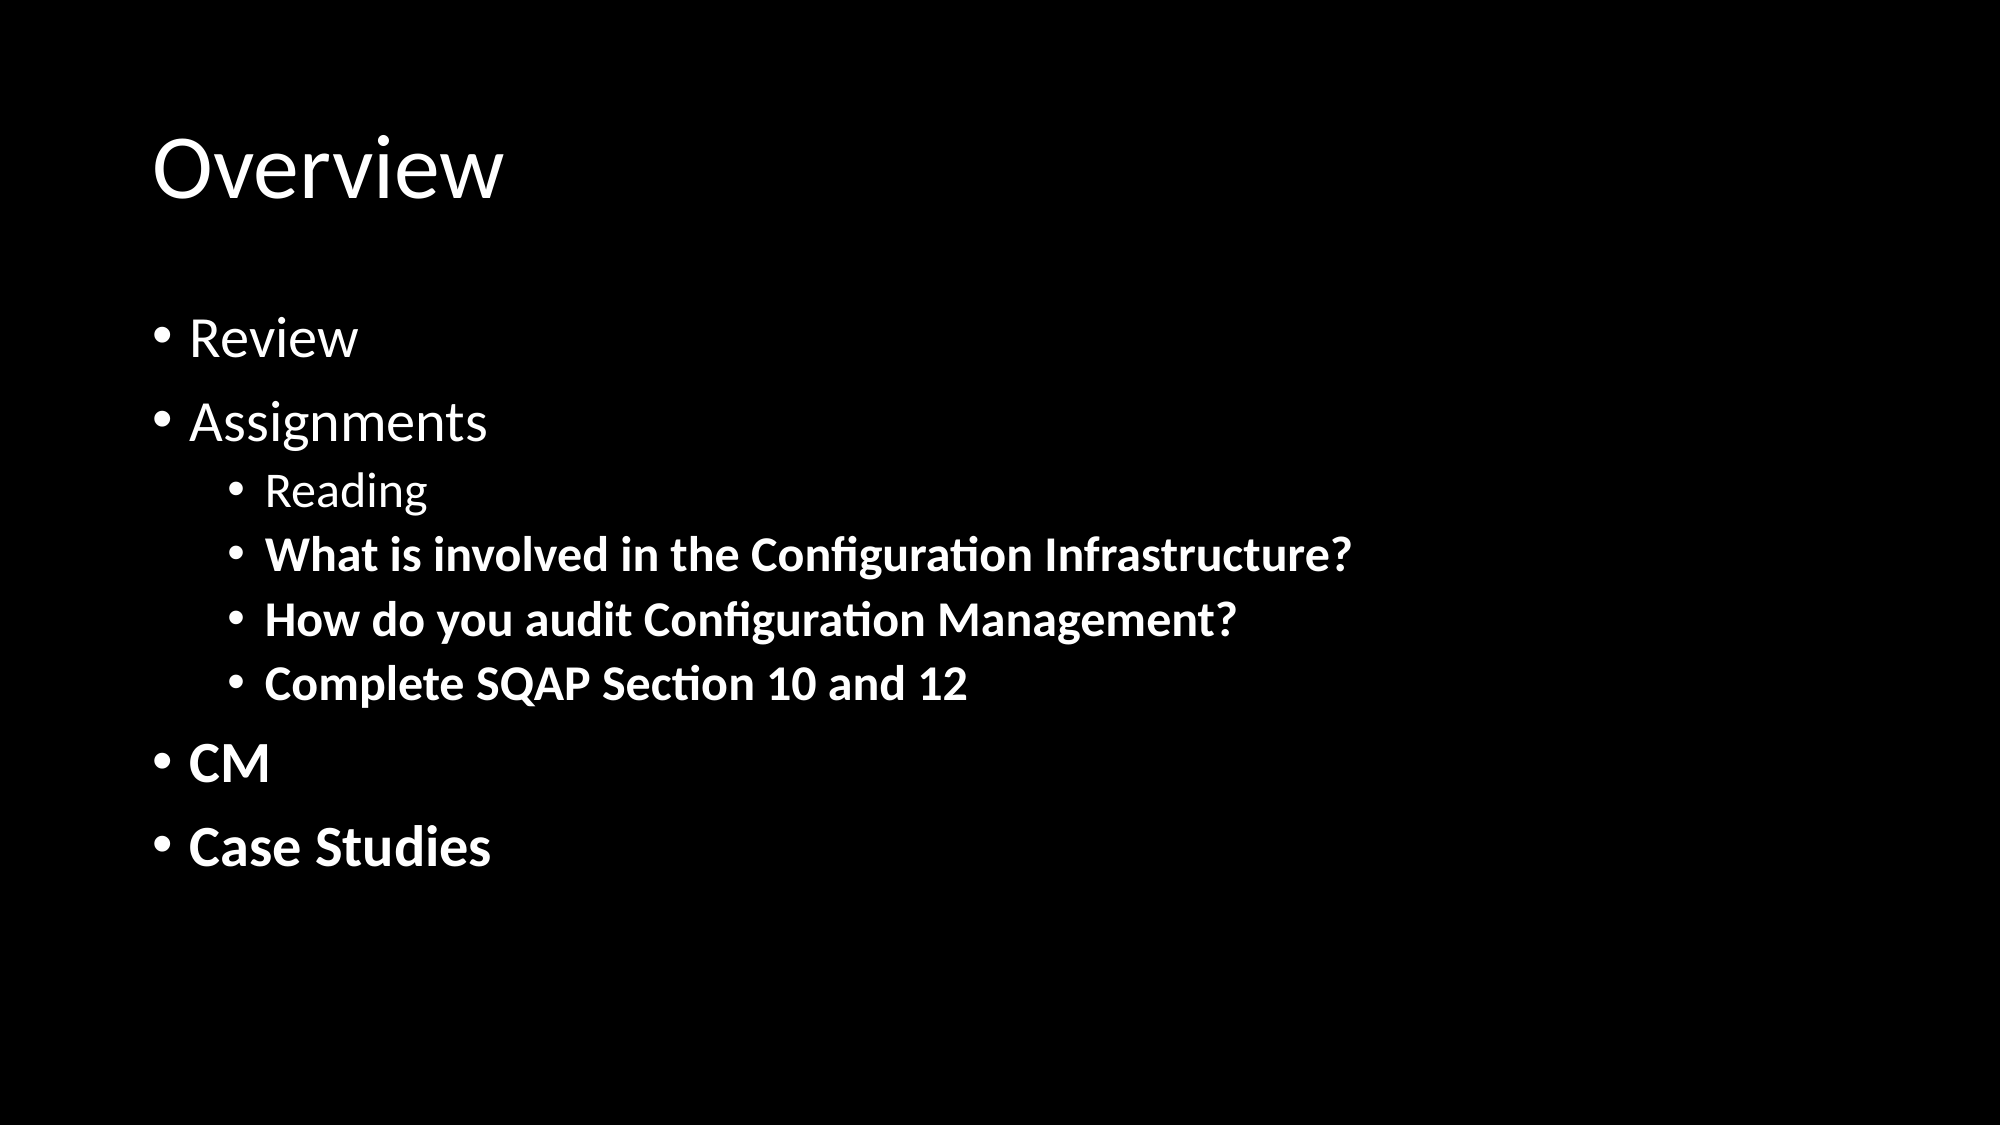

# Overview
Review
Assignments
Reading
What is involved in the Configuration Infrastructure?
How do you audit Configuration Management?
Complete SQAP Section 10 and 12
CM
Case Studies